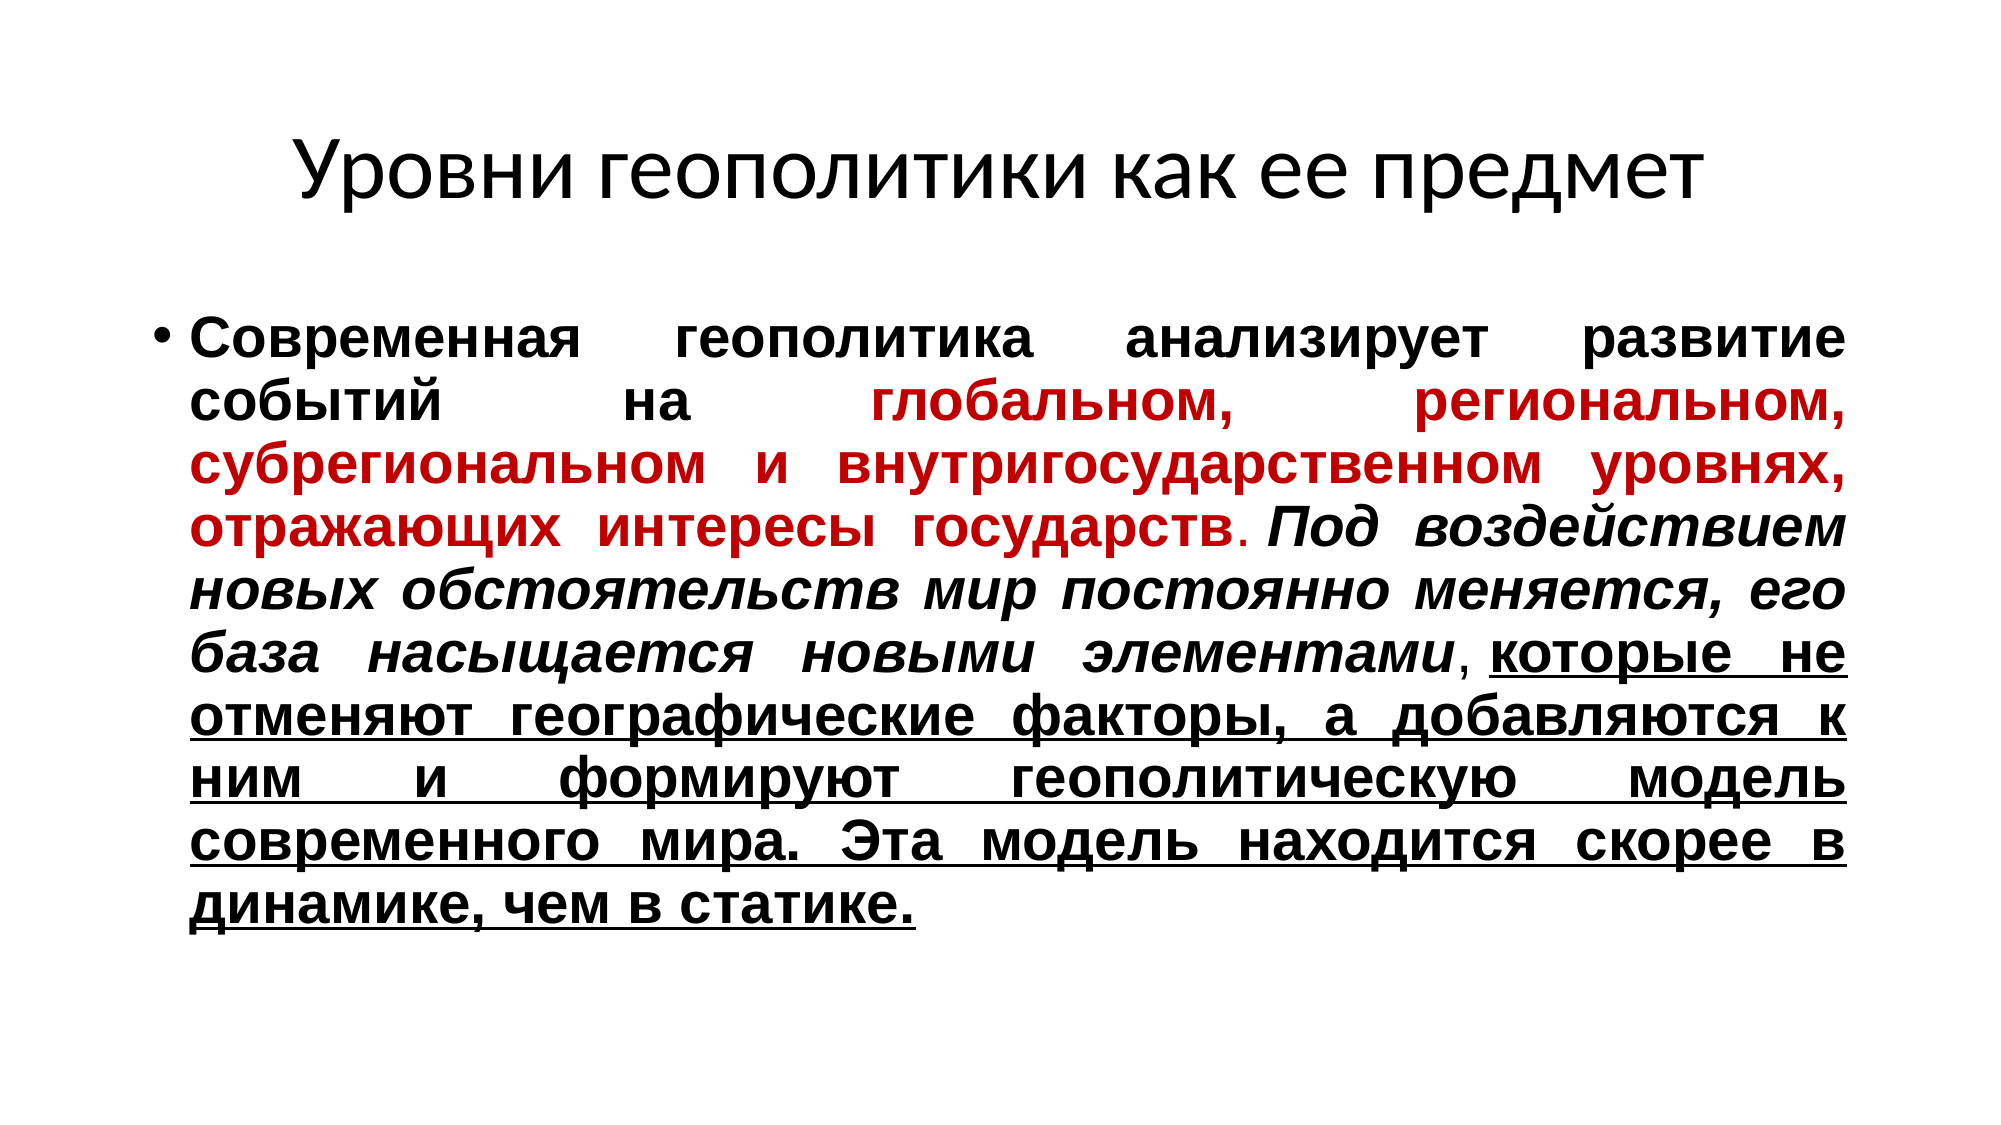

# Уровни геополитики как ее предмет
Современная геополитика анализирует развитие событий на глобальном, региональном, субрегиональном и внутригосударственном уровнях, отражающих интересы государств. Под воздействием новых обстоятельств мир постоянно меняется, его база насыщается новыми элементами, которые не отменяют географические факторы, а добавляются к ним и формируют геополитическую модель современного мира. Эта модель находится скорее в динамике, чем в статике.